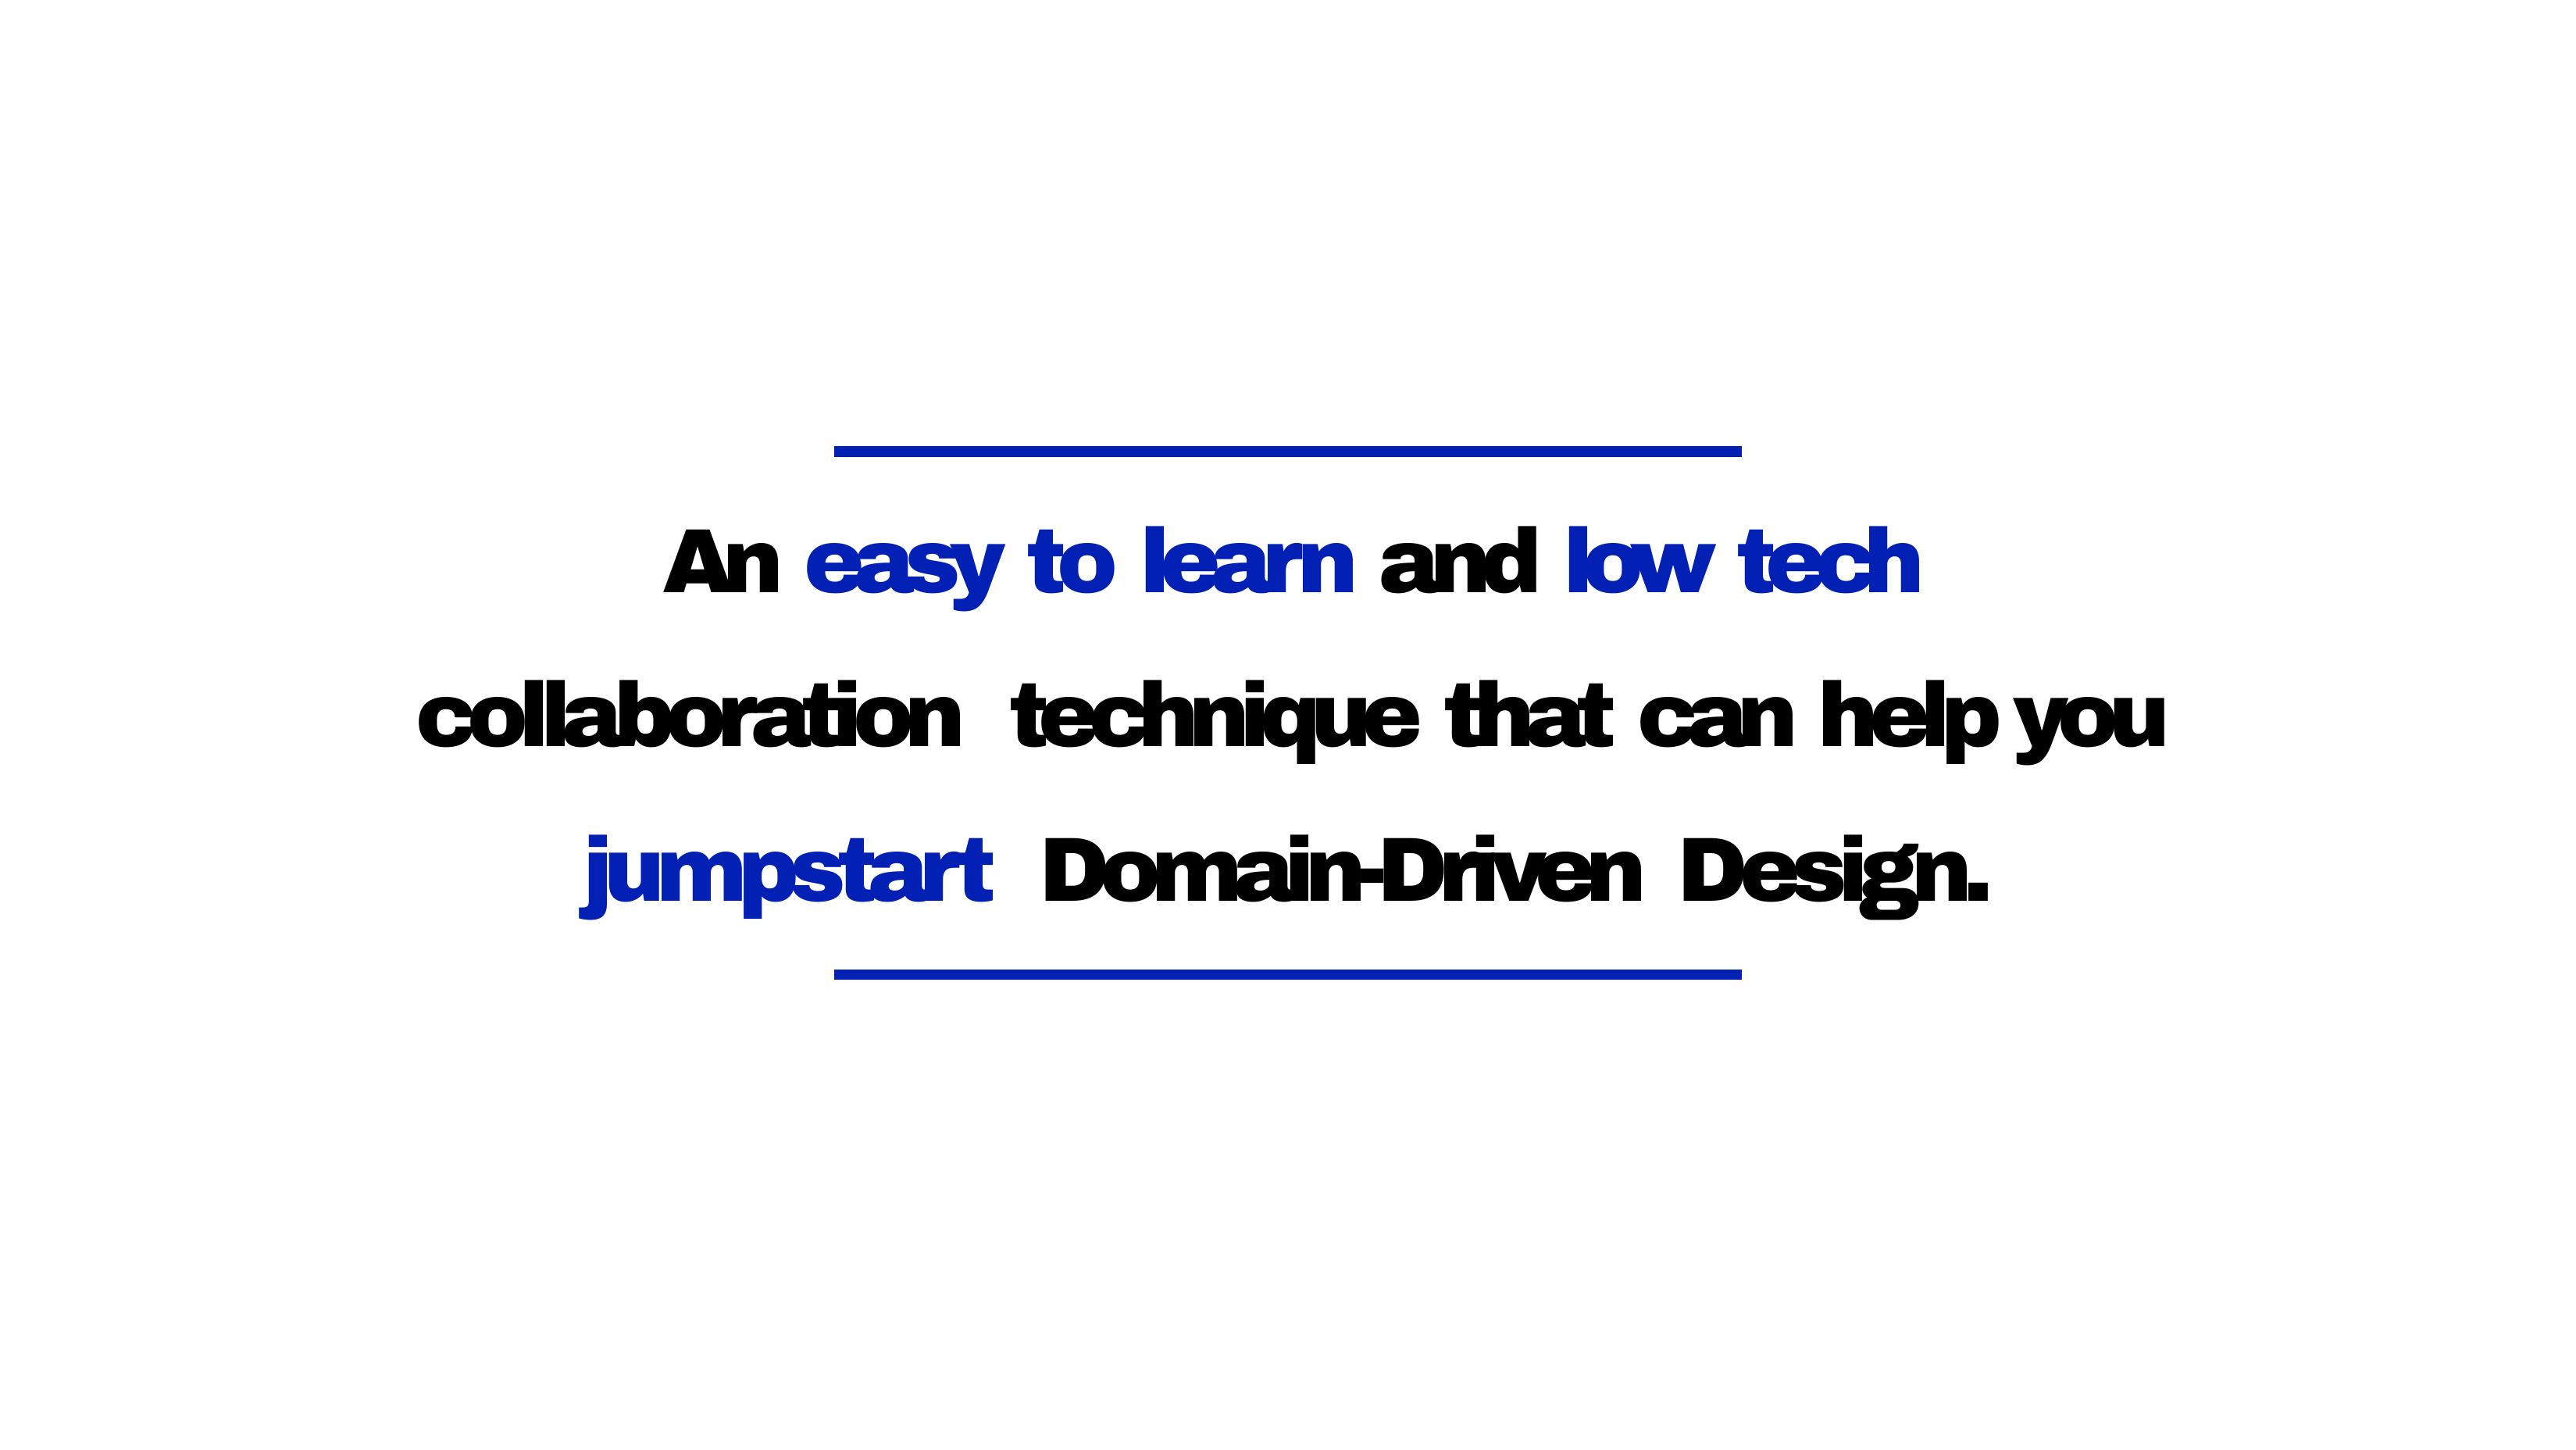

# An easy to learn and low tech collaboration  technique that can help you jumpstart  Domain-Driven Design.